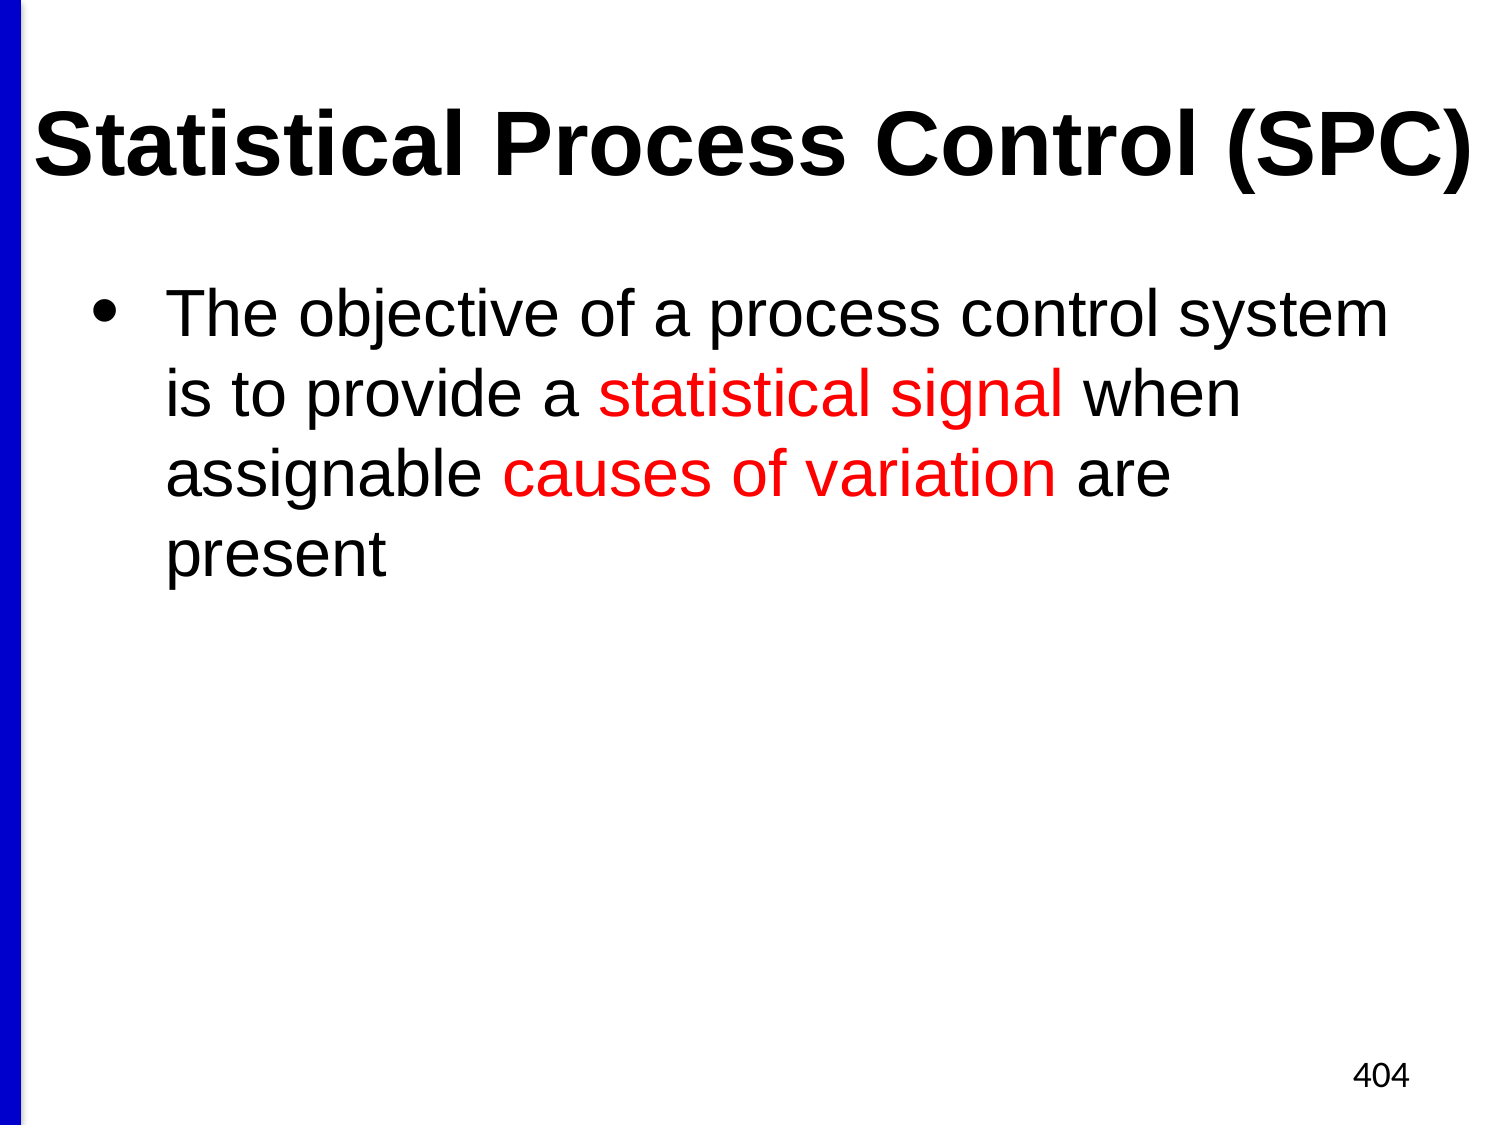

# Statistical Process Control (SPC)
The objective of a process control system is to provide a statistical signal when assignable causes of variation are present
404